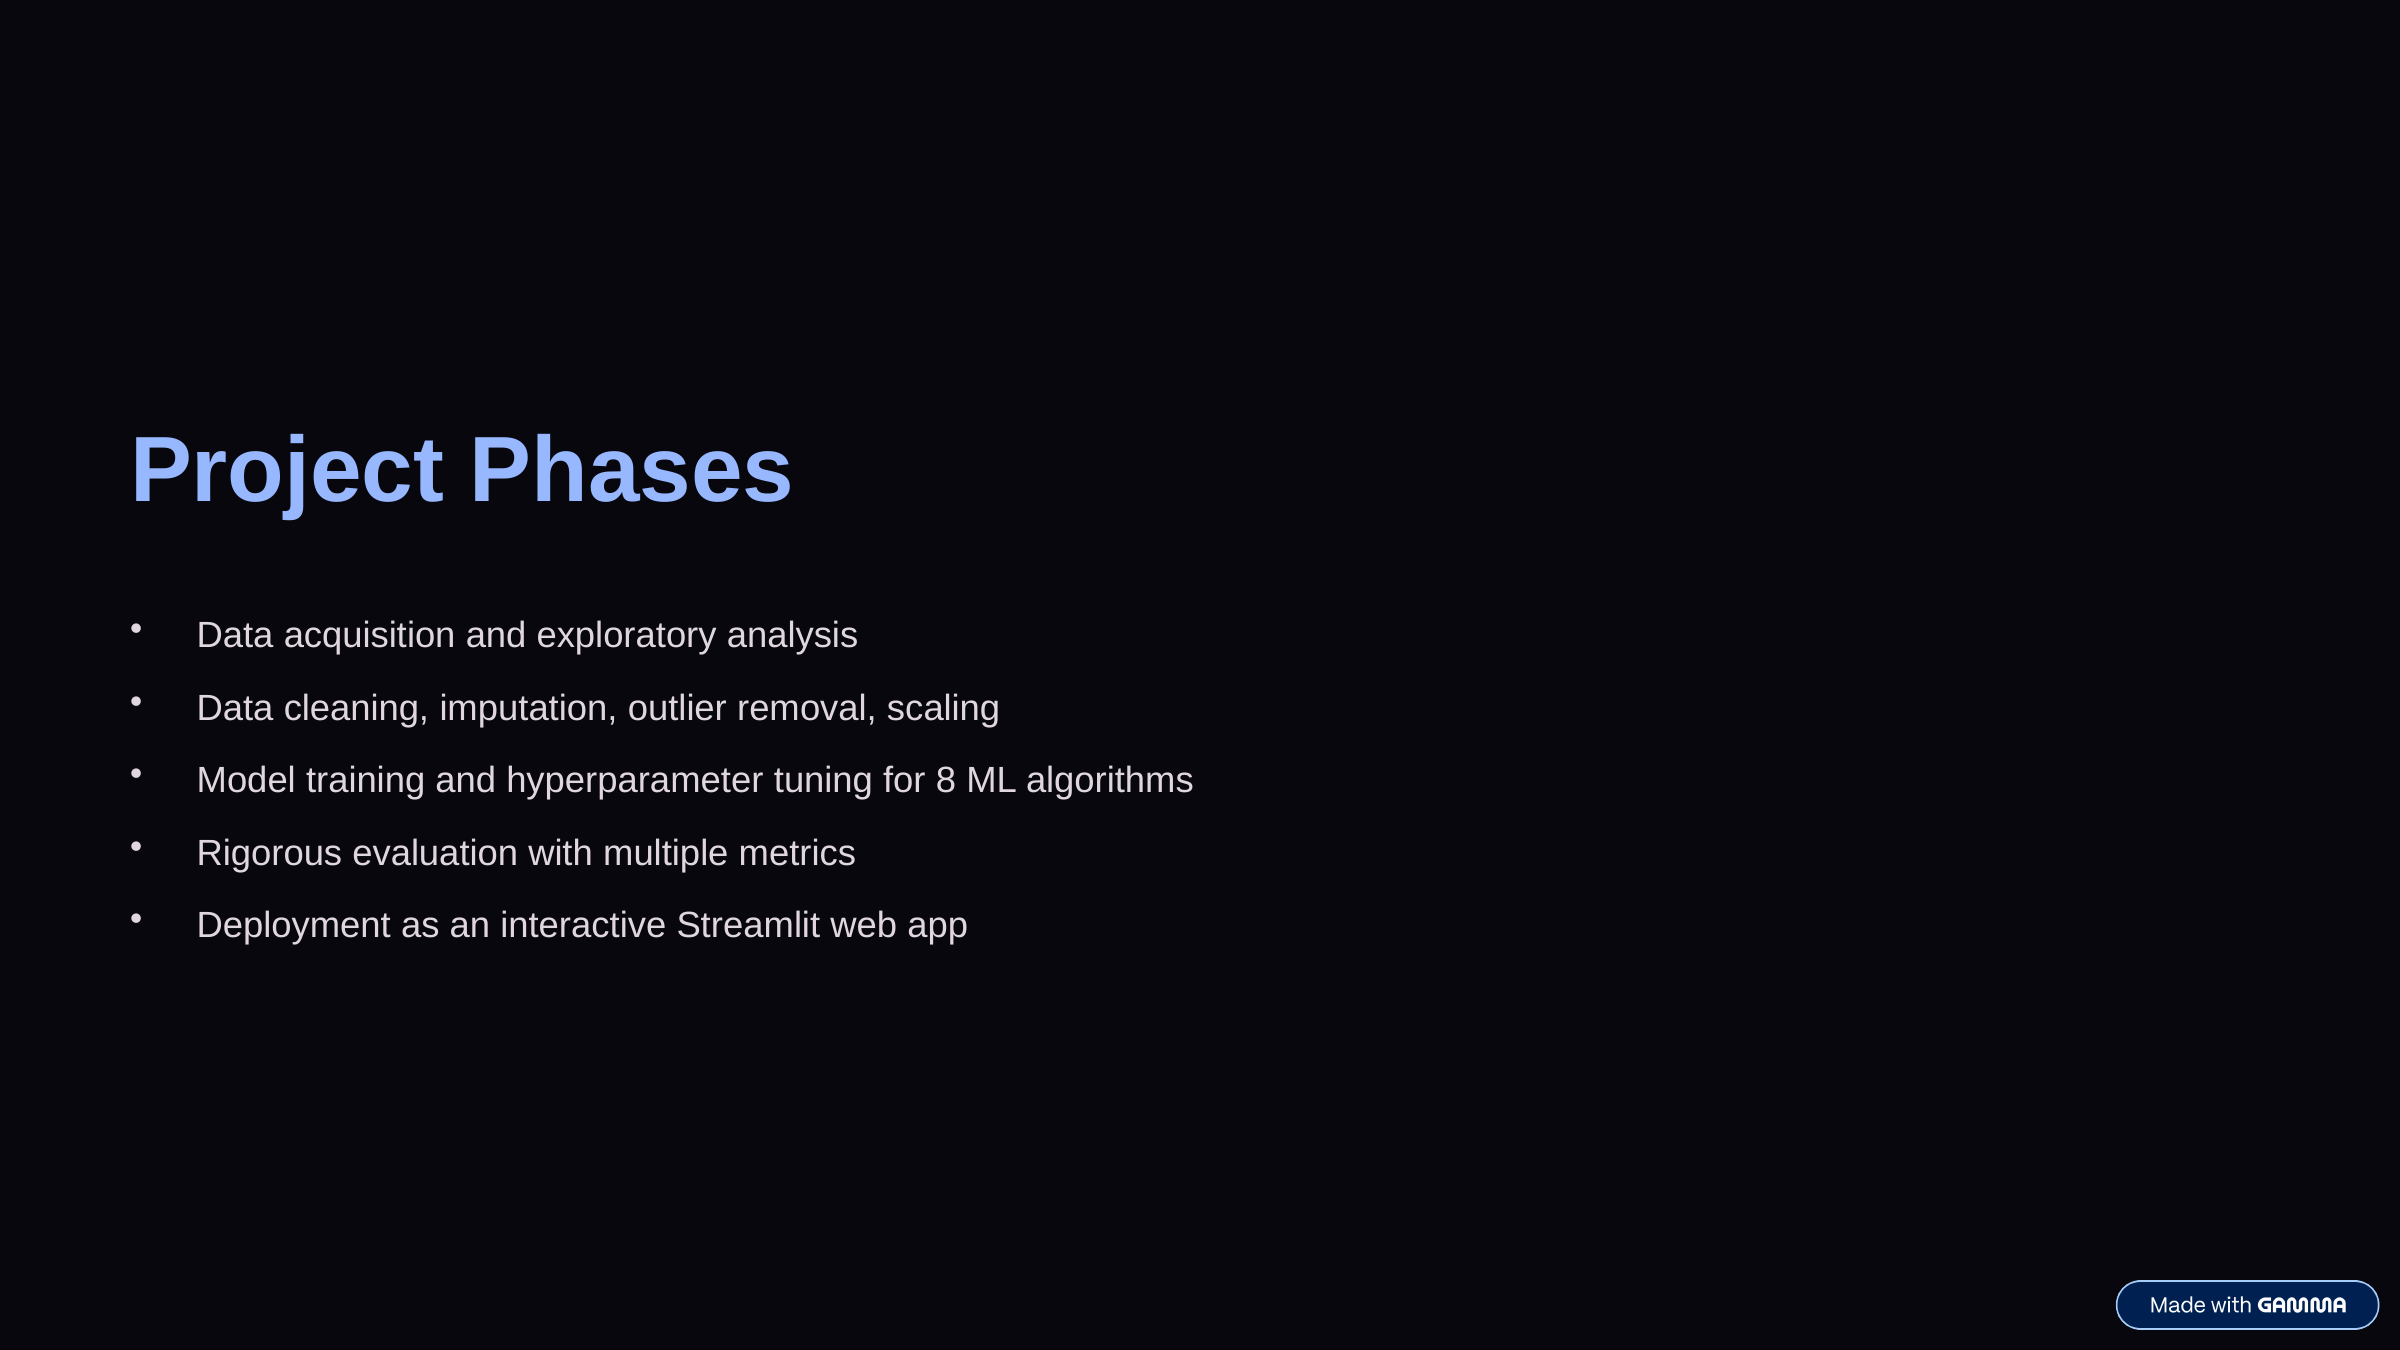

Project Phases
 Data acquisition and exploratory analysis
 Data cleaning, imputation, outlier removal, scaling
 Model training and hyperparameter tuning for 8 ML algorithms
 Rigorous evaluation with multiple metrics
 Deployment as an interactive Streamlit web app